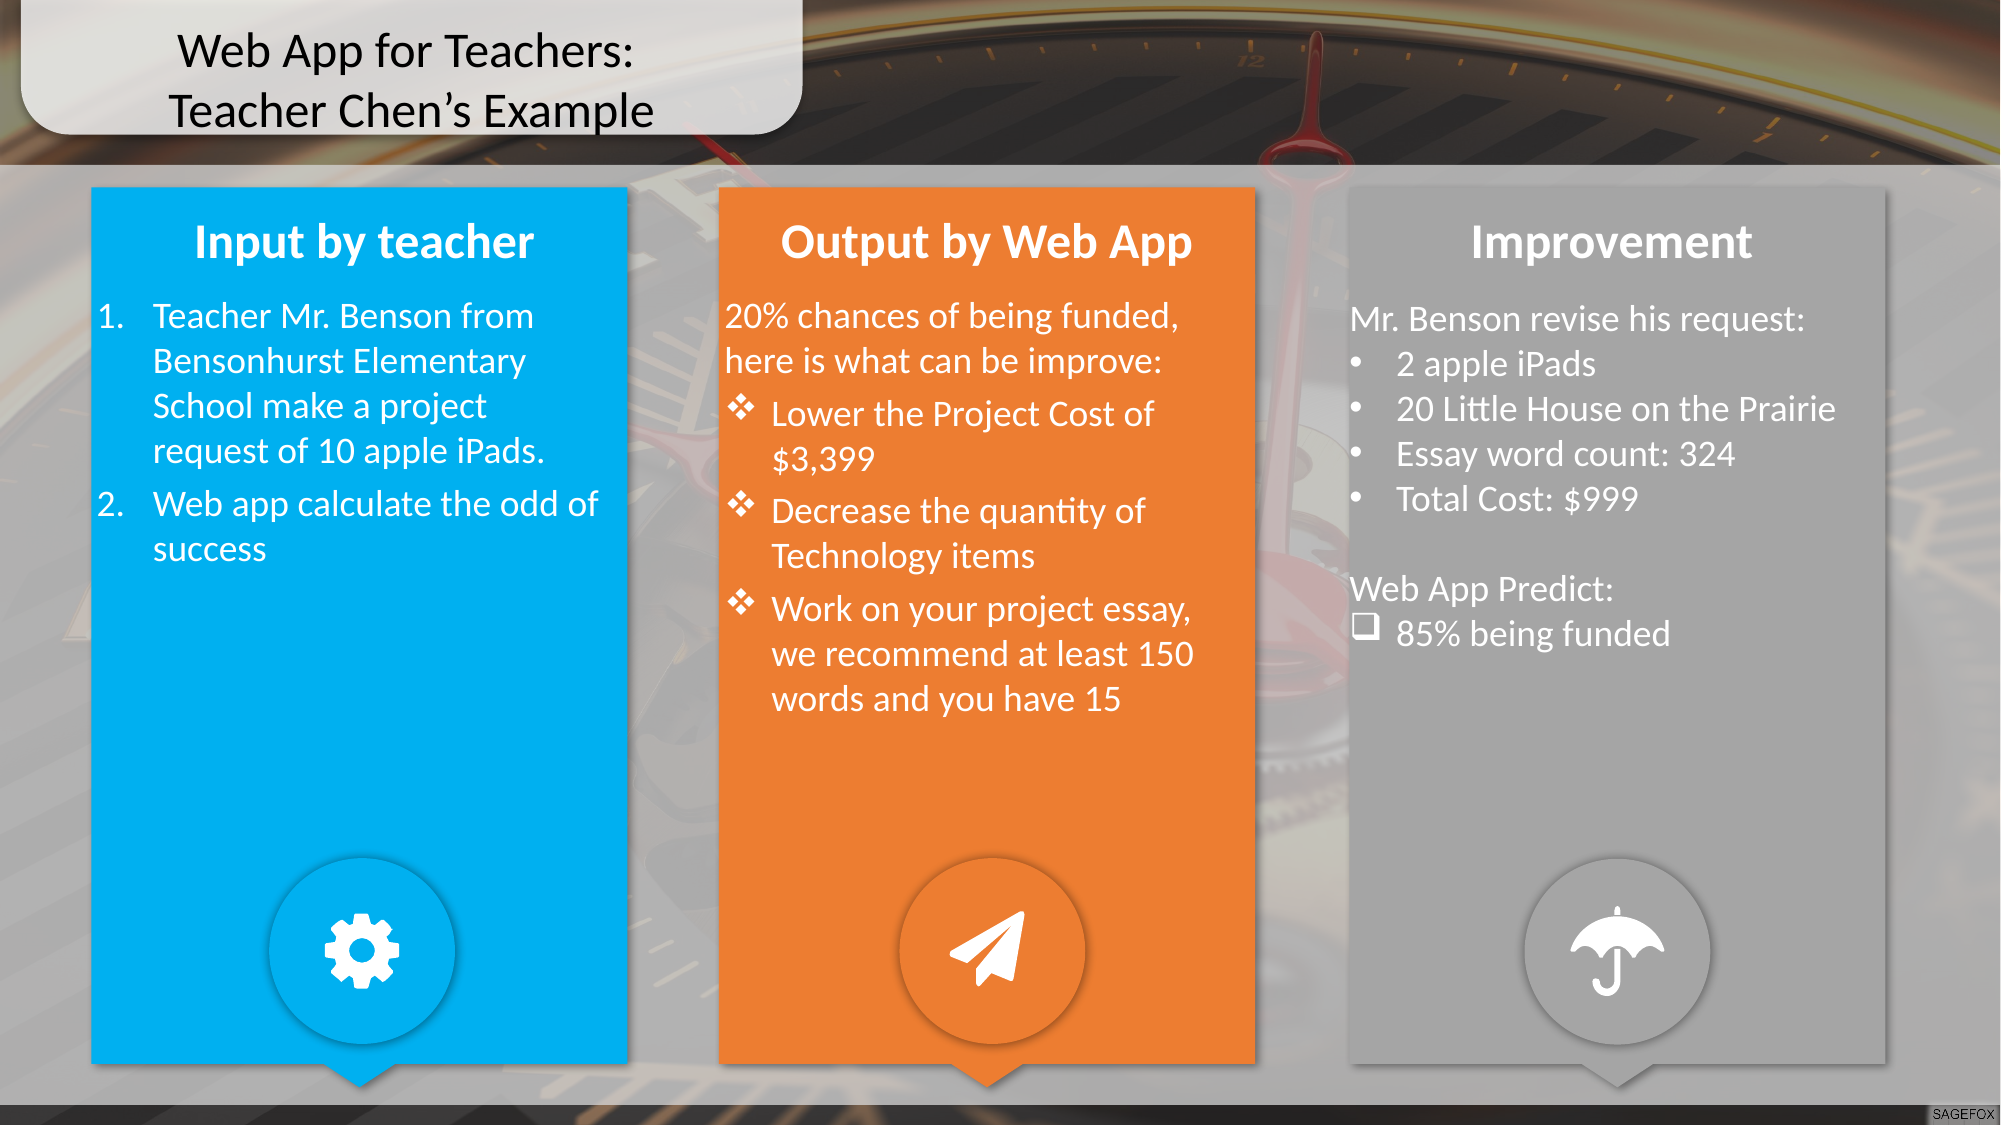

Web App for Teachers:
Teacher Chen’s Example

Input by teacher
Output by Web App
Improvement
Teacher Mr. Benson from Bensonhurst Elementary School make a project request of 10 apple iPads.
Web app calculate the odd of success
20% chances of being funded, here is what can be improve:
Lower the Project Cost of $3,399
Decrease the quantity of Technology items
Work on your project essay, we recommend at least 150 words and you have 15
Mr. Benson revise his request:
2 apple iPads
20 Little House on the Prairie
Essay word count: 324
Total Cost: $999

Web App Predict:
85% being funded